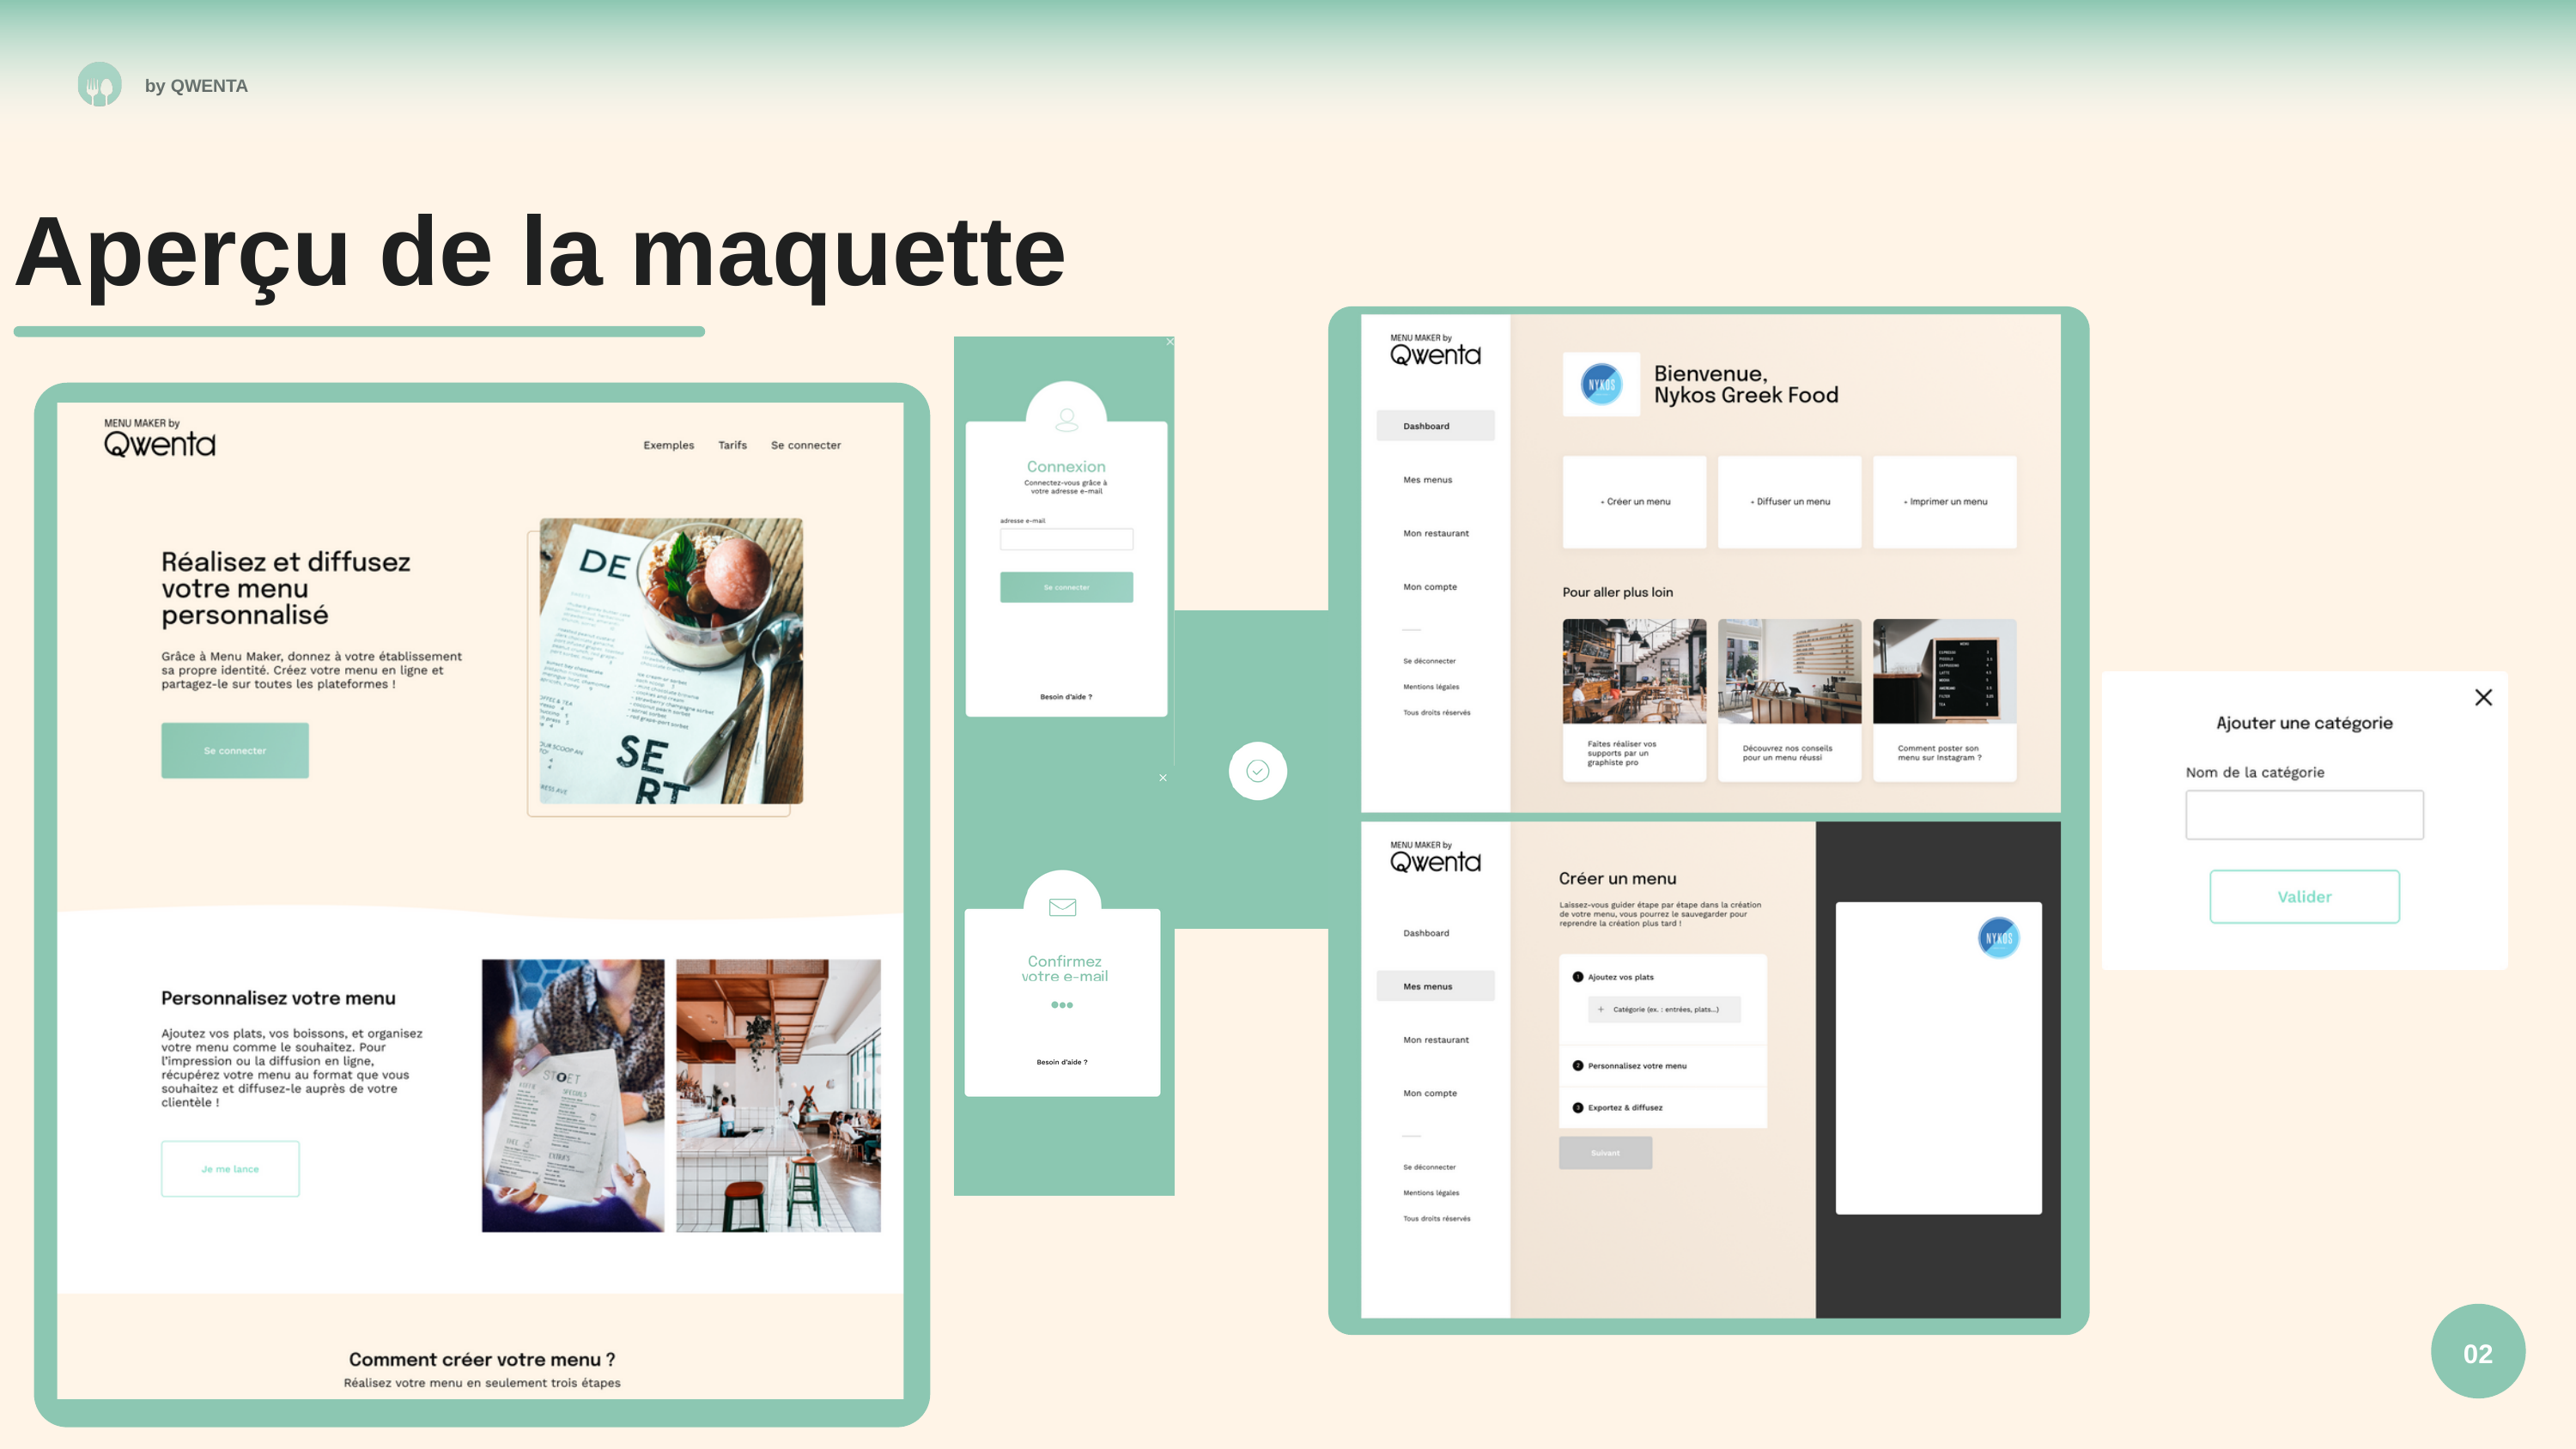

by QWENTA

Aperçu de la maquette

02